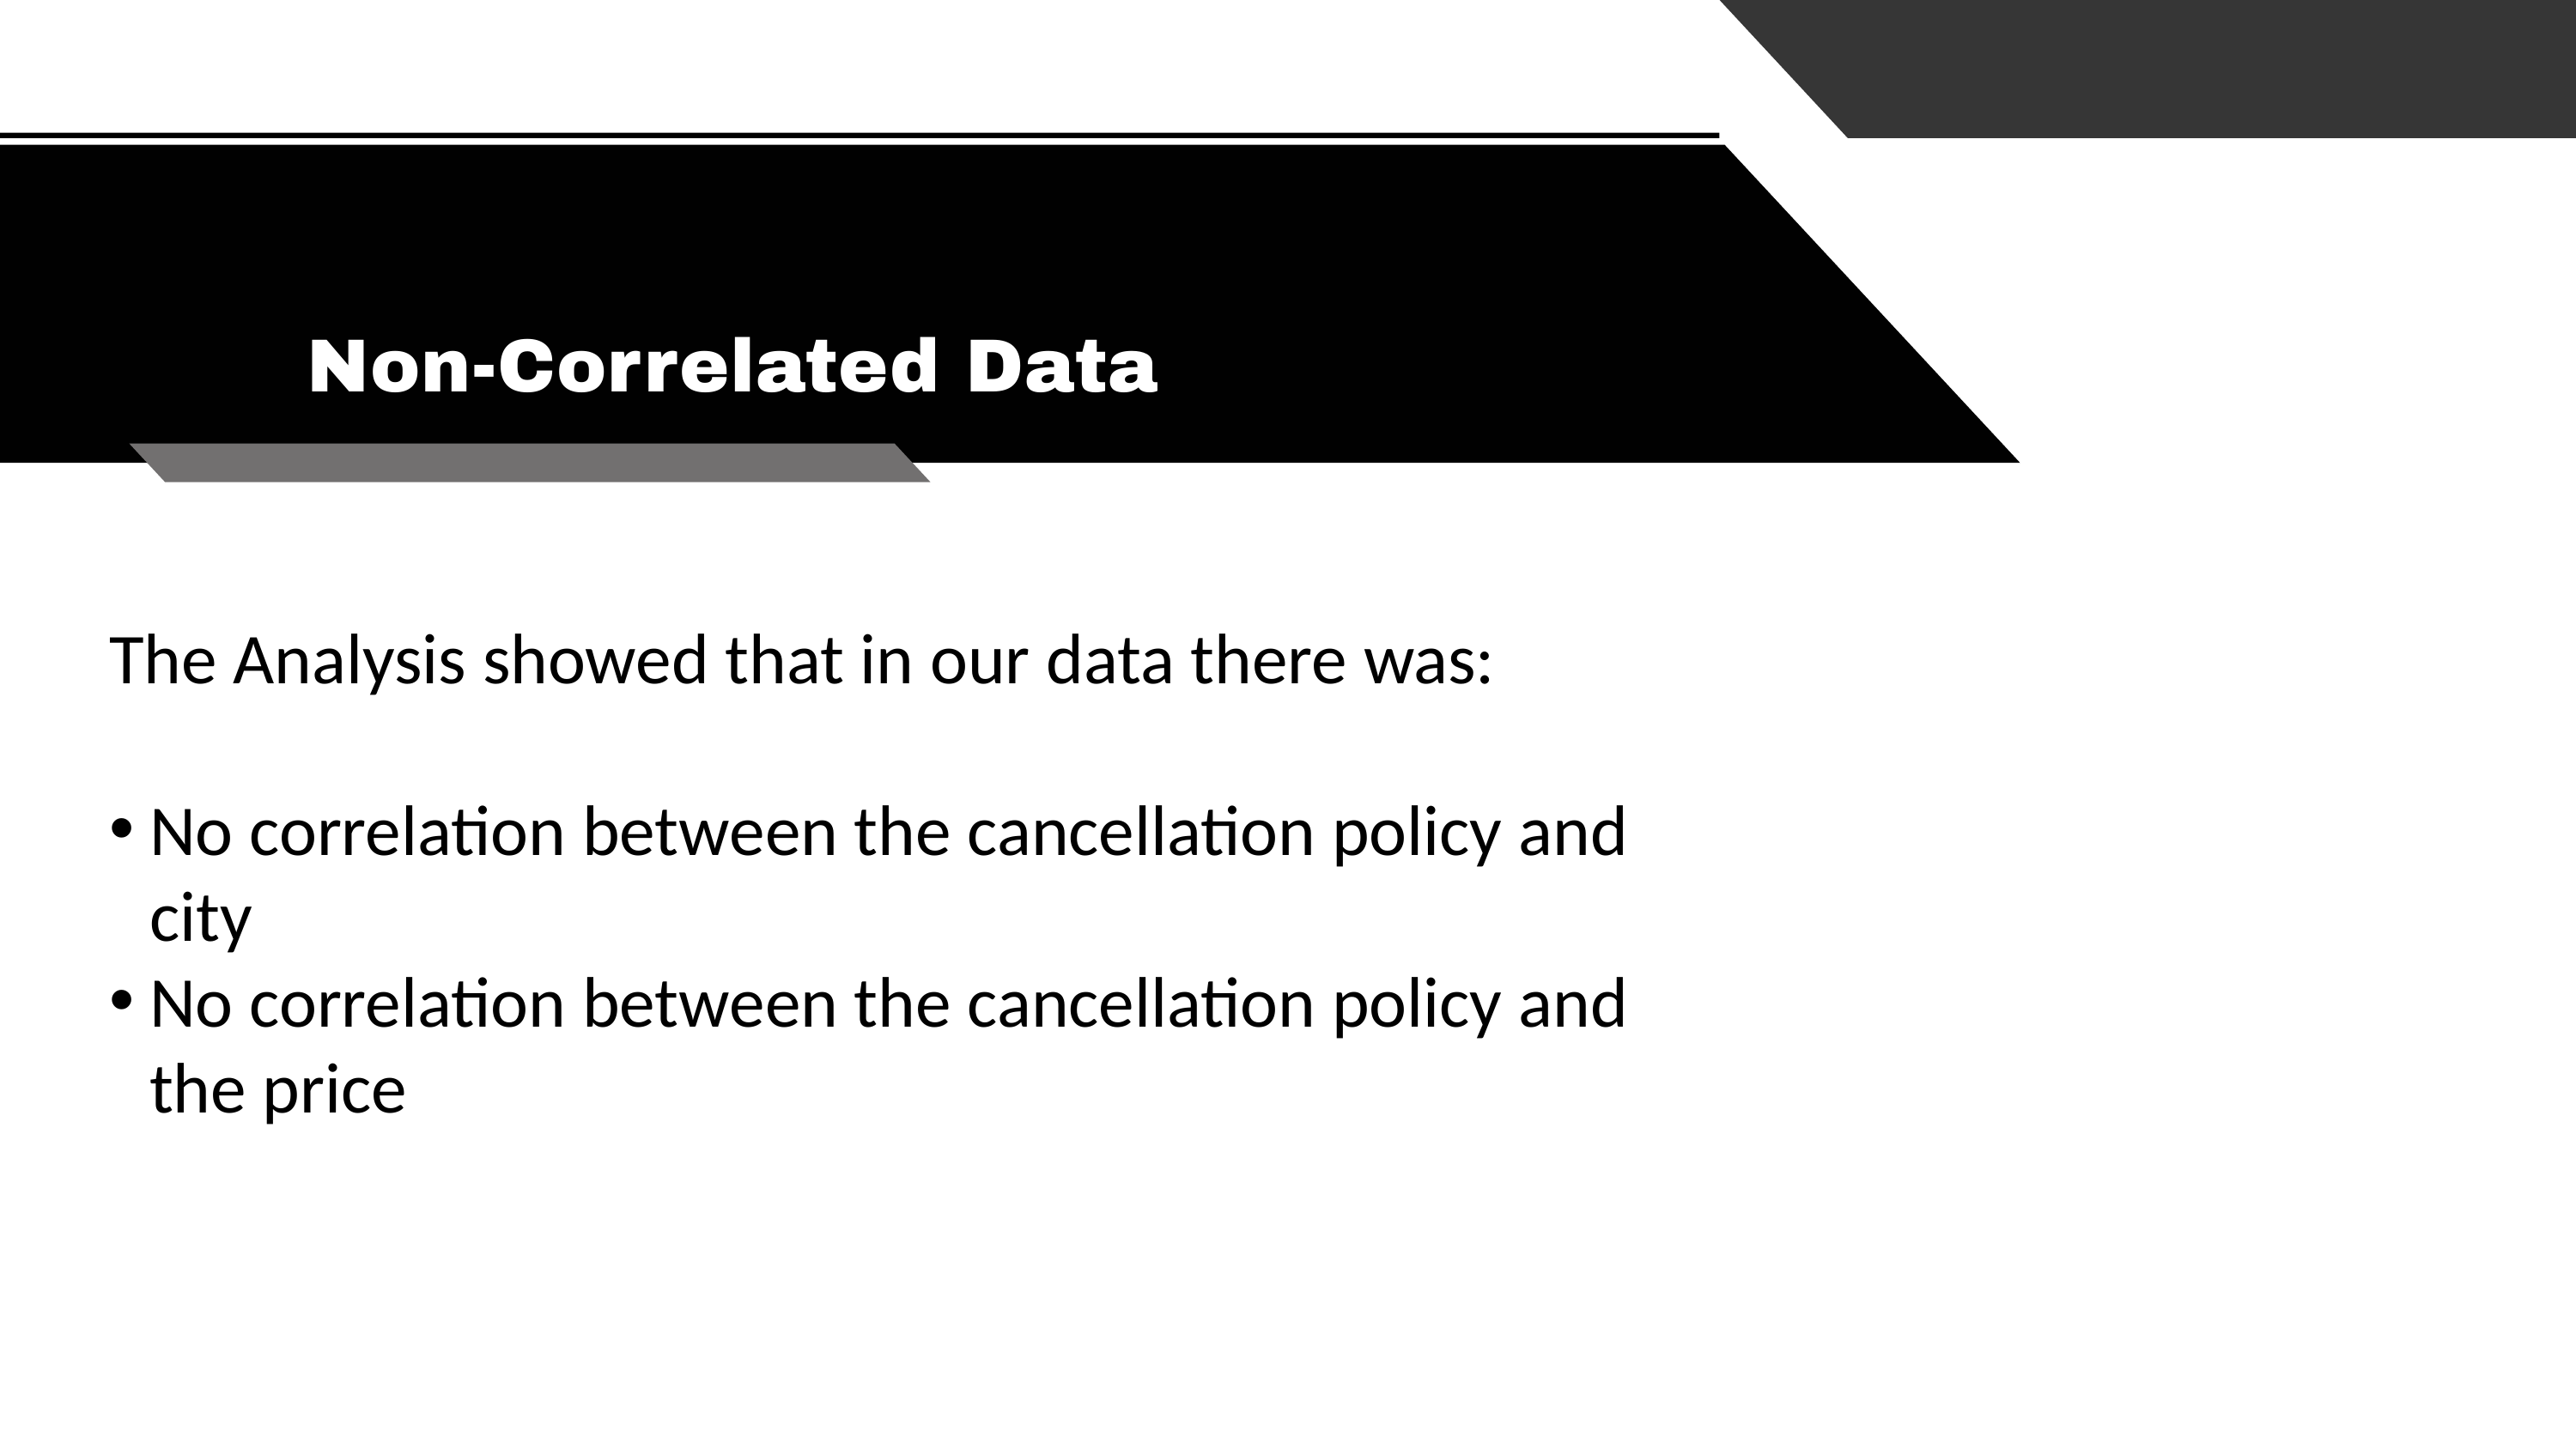

Non-Correlated Data

The Analysis showed that in our data there was:

No correlation between the cancellation policy and city
No correlation between the cancellation policy and the price